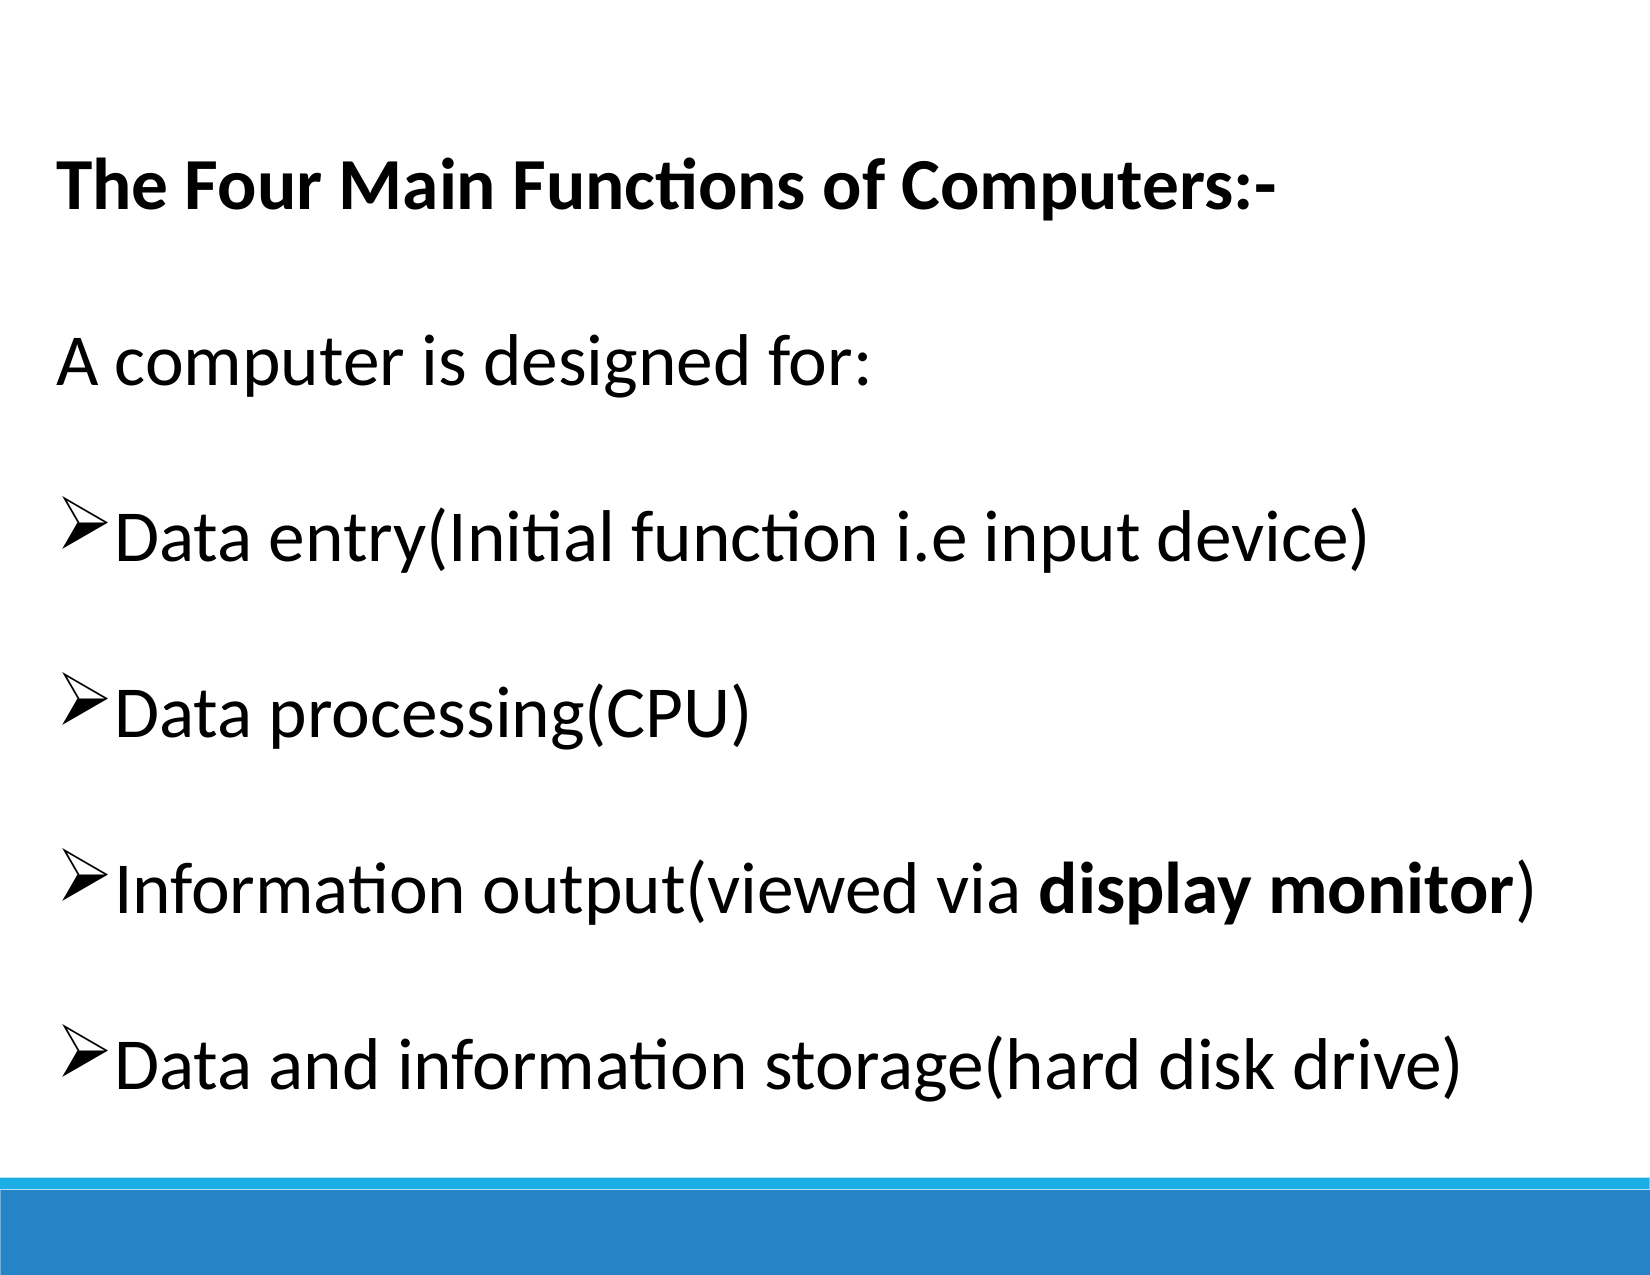

The Four Main Functions of Computers:-

A computer is designed for:

Data entry(Initial function i.e input device)

Data processing(CPU)

Information output(viewed via display monitor)

Data and information storage(hard disk drive)